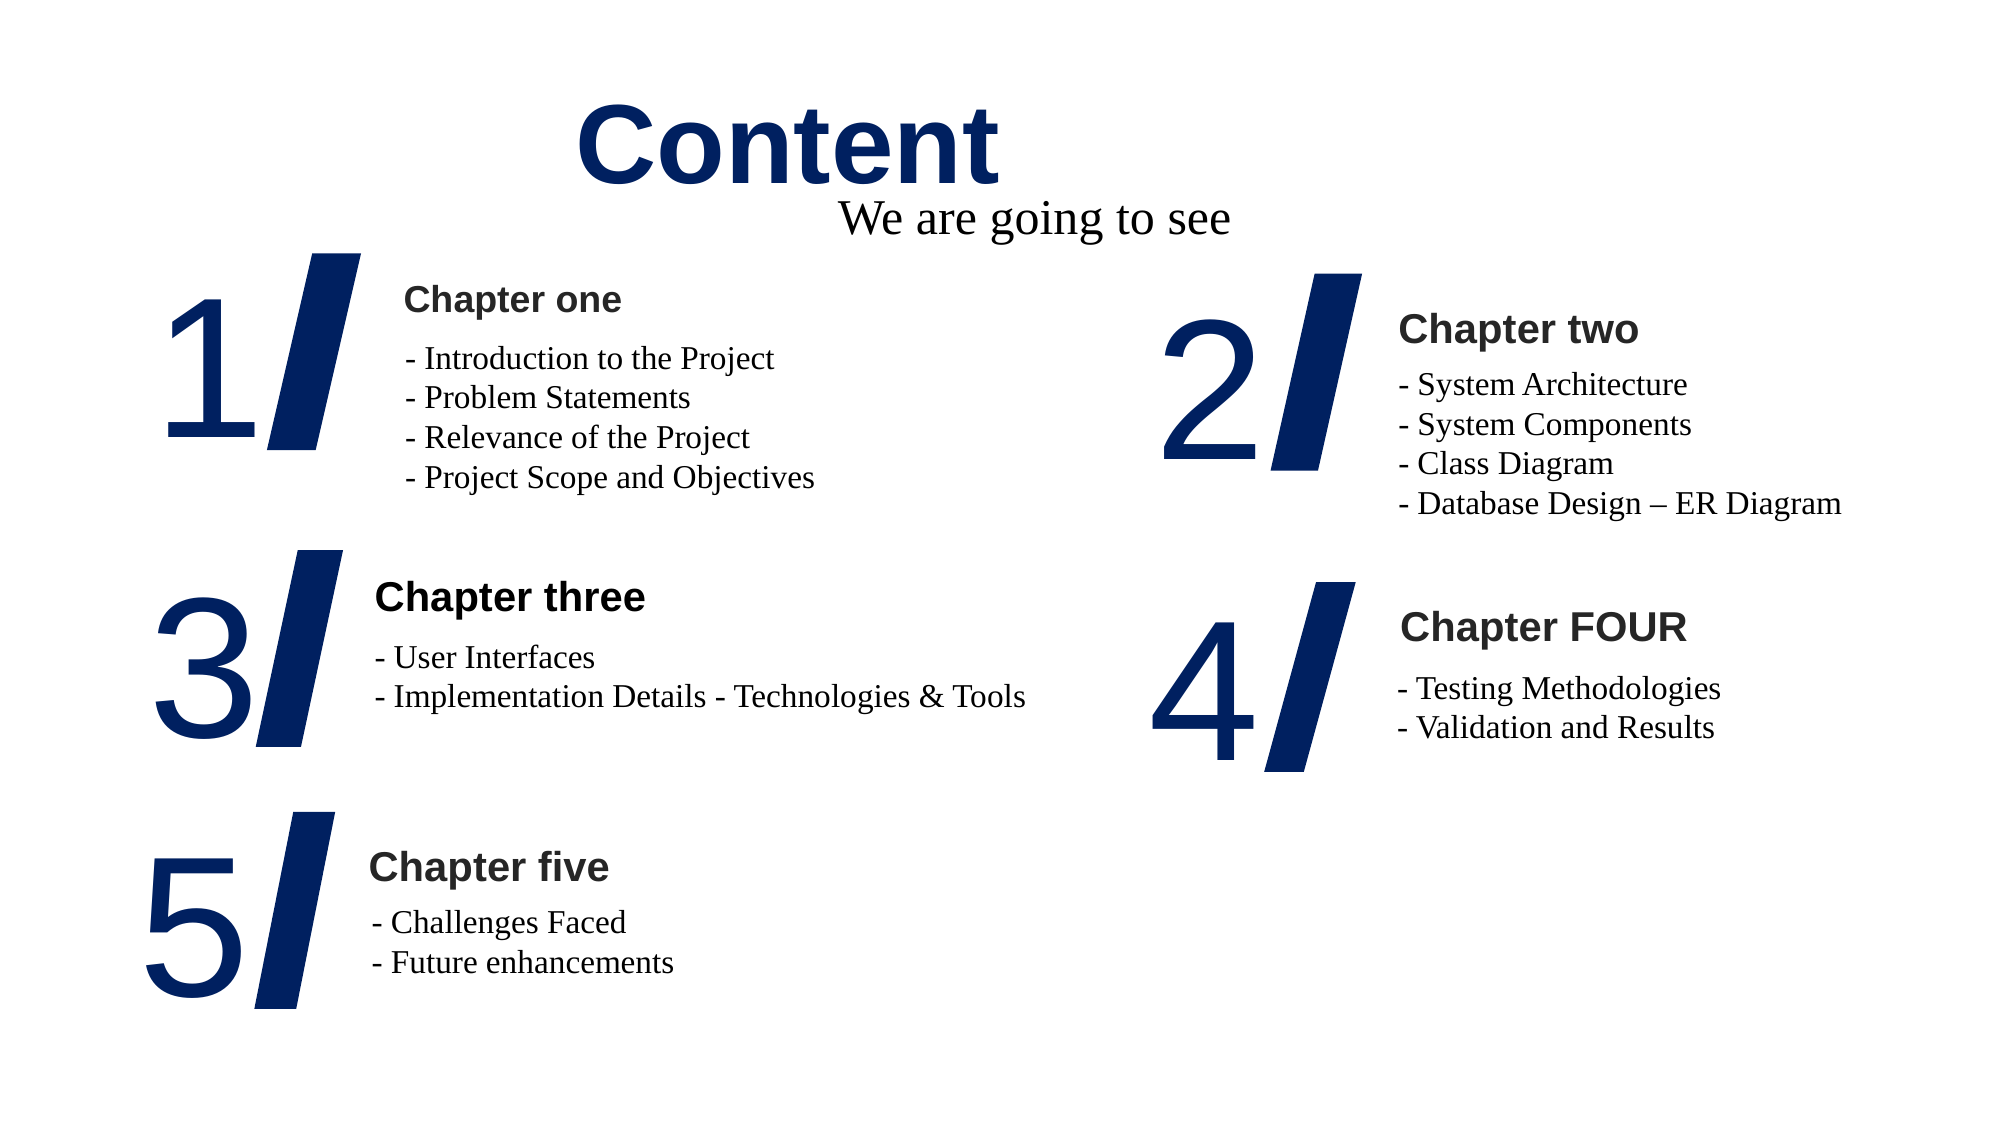

Content
We are going to see
1

Chapter one
- Introduction to the Project
- Problem Statements
- Relevance of the Project
- Project Scope and Objectives
2

Chapter two
- System Architecture
- System Components
- Class Diagram
- Database Design – ER Diagram
3

Chapter three
- User Interfaces
- Implementation Details - Technologies & Tools
4

Chapter FOUR
- Testing Methodologies
- Validation and Results
5

Chapter five
- Challenges Faced
- Future enhancements
1